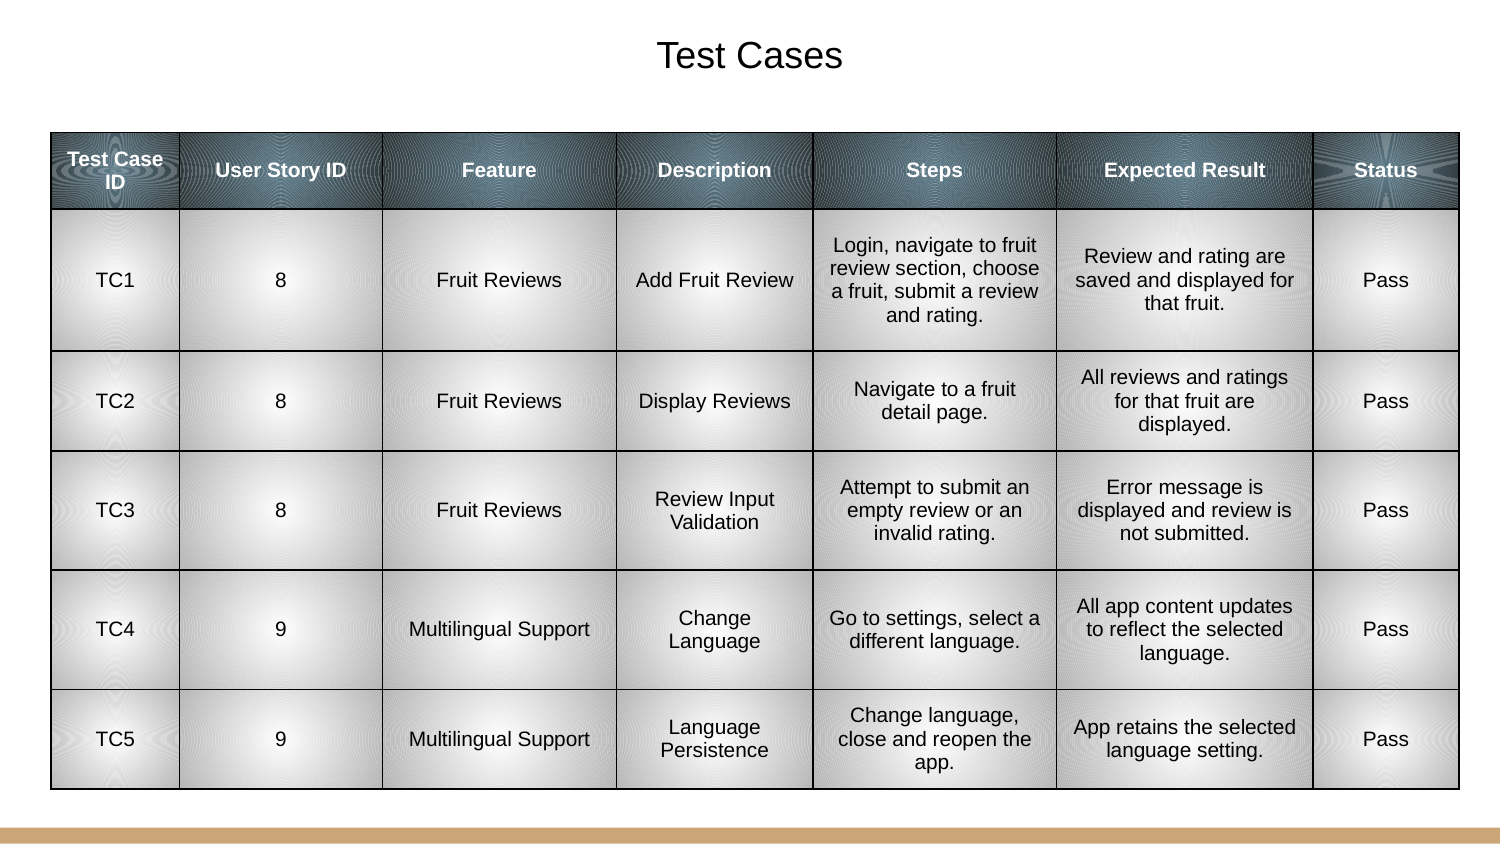

# Test Cases
| Test Case ID | User Story ID | Feature | Description | Steps | Expected Result | Status |
| --- | --- | --- | --- | --- | --- | --- |
| TC1 | 8 | Fruit Reviews | Add Fruit Review | Login, navigate to fruit review section, choose a fruit, submit a review and rating. | Review and rating are saved and displayed for that fruit. | Pass |
| TC2 | 8 | Fruit Reviews | Display Reviews | Navigate to a fruit detail page. | All reviews and ratings for that fruit are displayed. | Pass |
| TC3 | 8 | Fruit Reviews | Review Input Validation | Attempt to submit an empty review or an invalid rating. | Error message is displayed and review is not submitted. | Pass |
| TC4 | 9 | Multilingual Support | Change Language | Go to settings, select a different language. | All app content updates to reflect the selected language. | Pass |
| TC5 | 9 | Multilingual Support | Language Persistence | Change language, close and reopen the app. | App retains the selected language setting. | Pass |